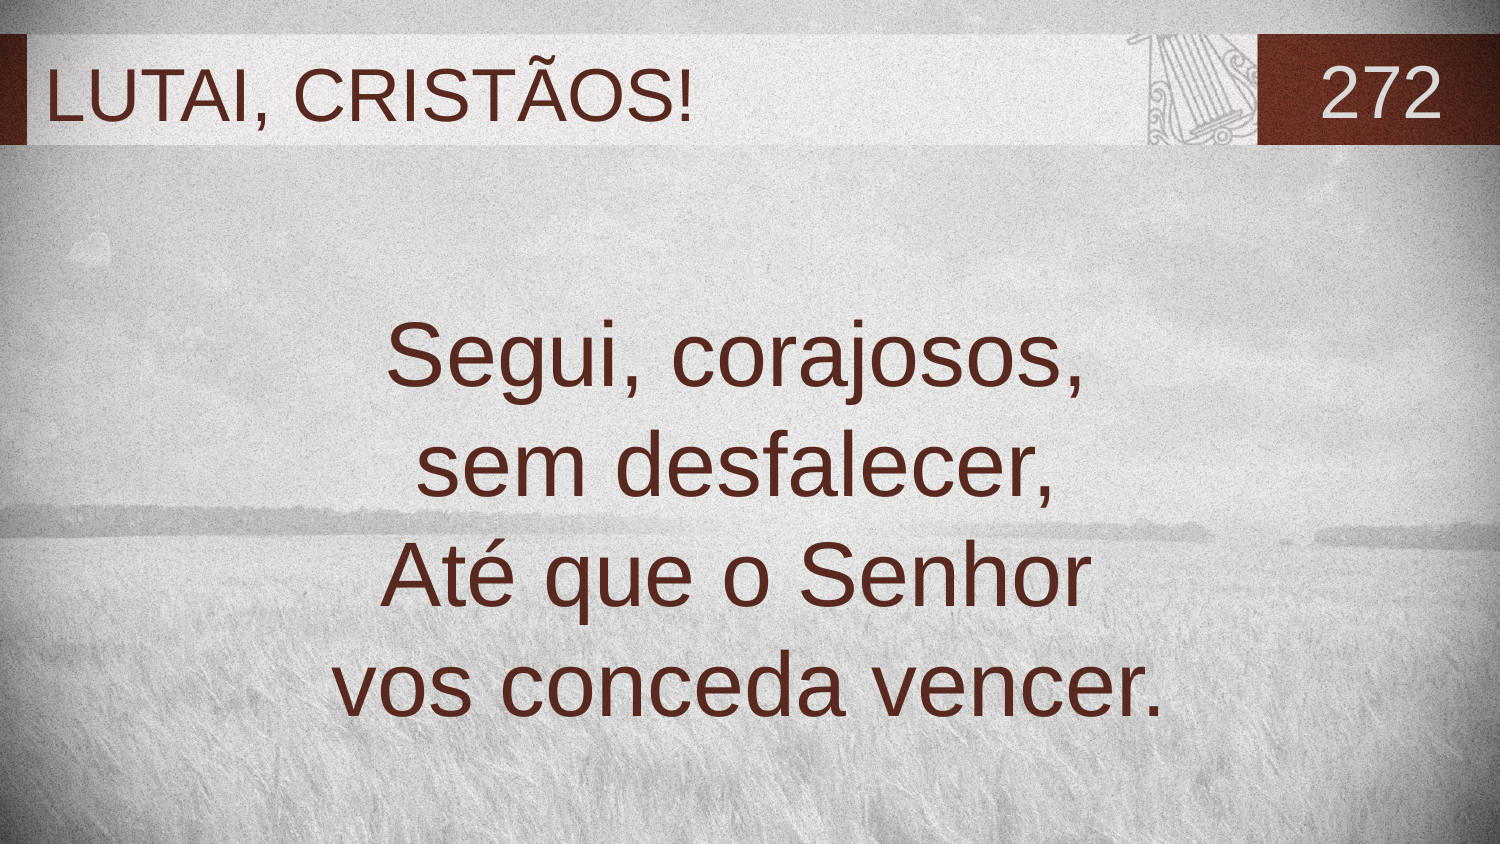

# LUTAI, CRISTÃOS!
272
Segui, corajosos,
sem desfalecer,
Até que o Senhor
vos conceda vencer.